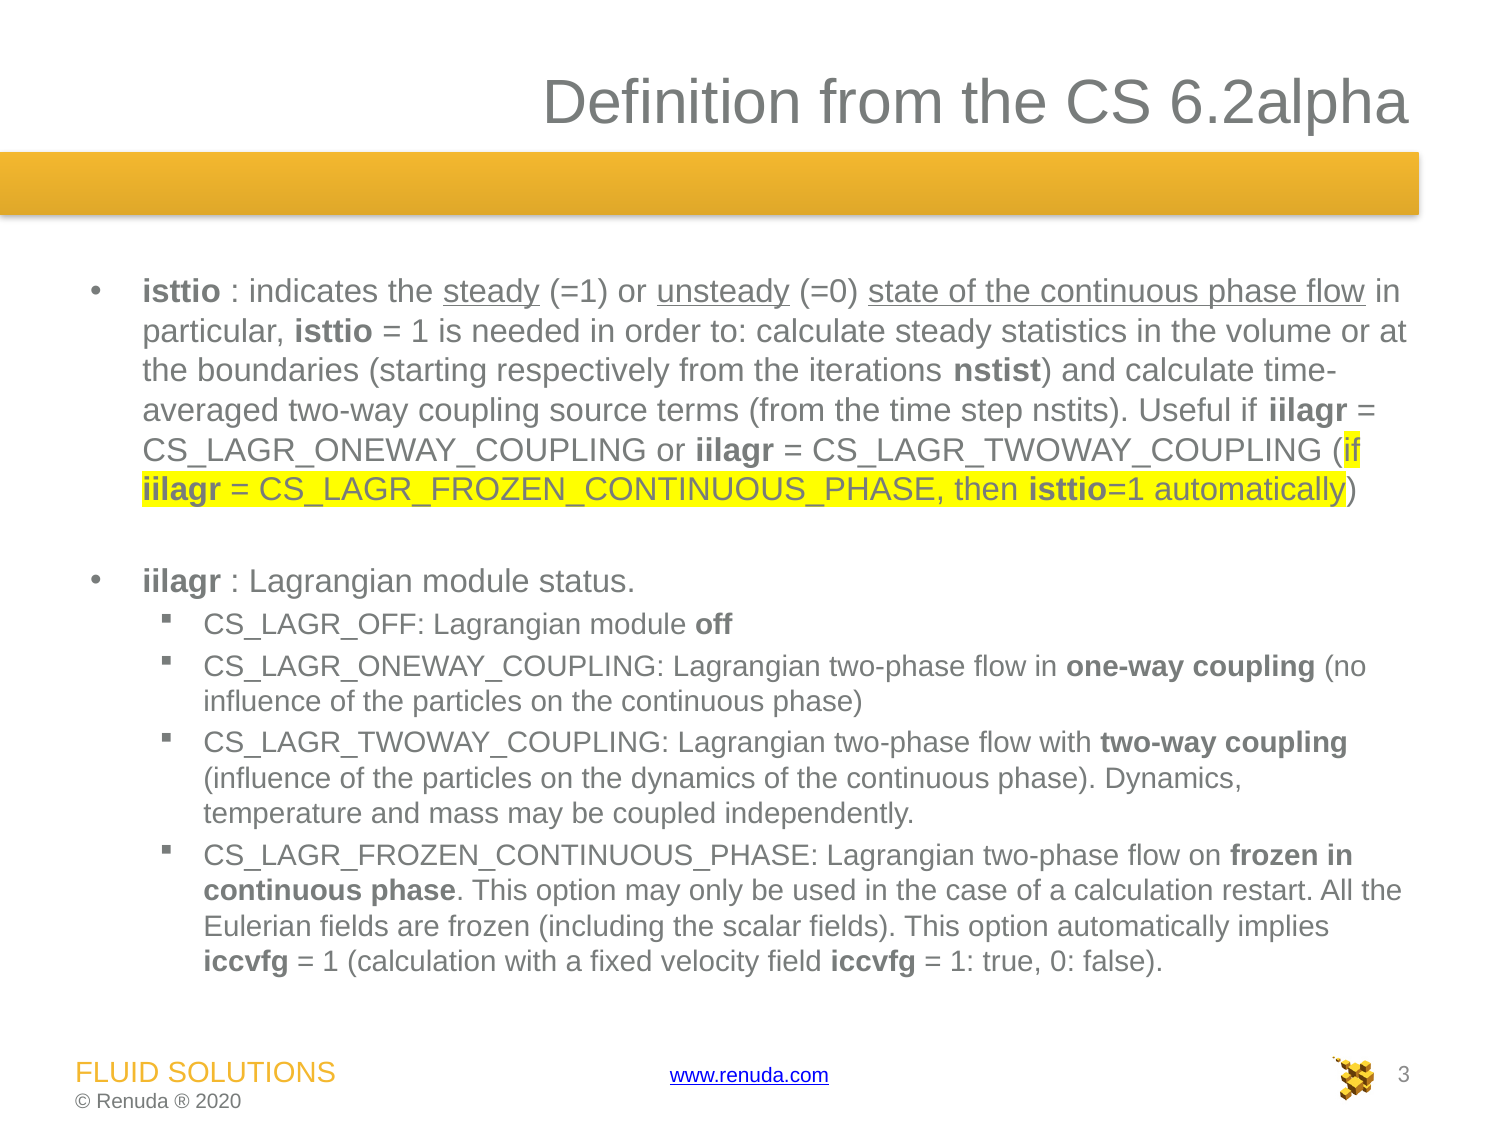

# Definition from the CS 6.2alpha
isttio : indicates the steady (=1) or unsteady (=0) state of the continuous phase flow in particular, isttio = 1 is needed in order to: calculate steady statistics in the volume or at the boundaries (starting respectively from the iterations nstist) and calculate time-averaged two-way coupling source terms (from the time step nstits). Useful if iilagr = CS_LAGR_ONEWAY_COUPLING or iilagr = CS_LAGR_TWOWAY_COUPLING (if iilagr = CS_LAGR_FROZEN_CONTINUOUS_PHASE, then isttio=1 automatically)

iilagr : Lagrangian module status.
CS_LAGR_OFF: Lagrangian module off
CS_LAGR_ONEWAY_COUPLING: Lagrangian two-phase flow in one-way coupling (no influence of the particles on the continuous phase)
CS_LAGR_TWOWAY_COUPLING: Lagrangian two-phase flow with two-way coupling (influence of the particles on the dynamics of the continuous phase). Dynamics, temperature and mass may be coupled independently.
CS_LAGR_FROZEN_CONTINUOUS_PHASE: Lagrangian two-phase flow on frozen in continuous phase. This option may only be used in the case of a calculation restart. All the Eulerian fields are frozen (including the scalar fields). This option automatically implies iccvfg = 1 (calculation with a fixed velocity field iccvfg = 1: true, 0: false).

3